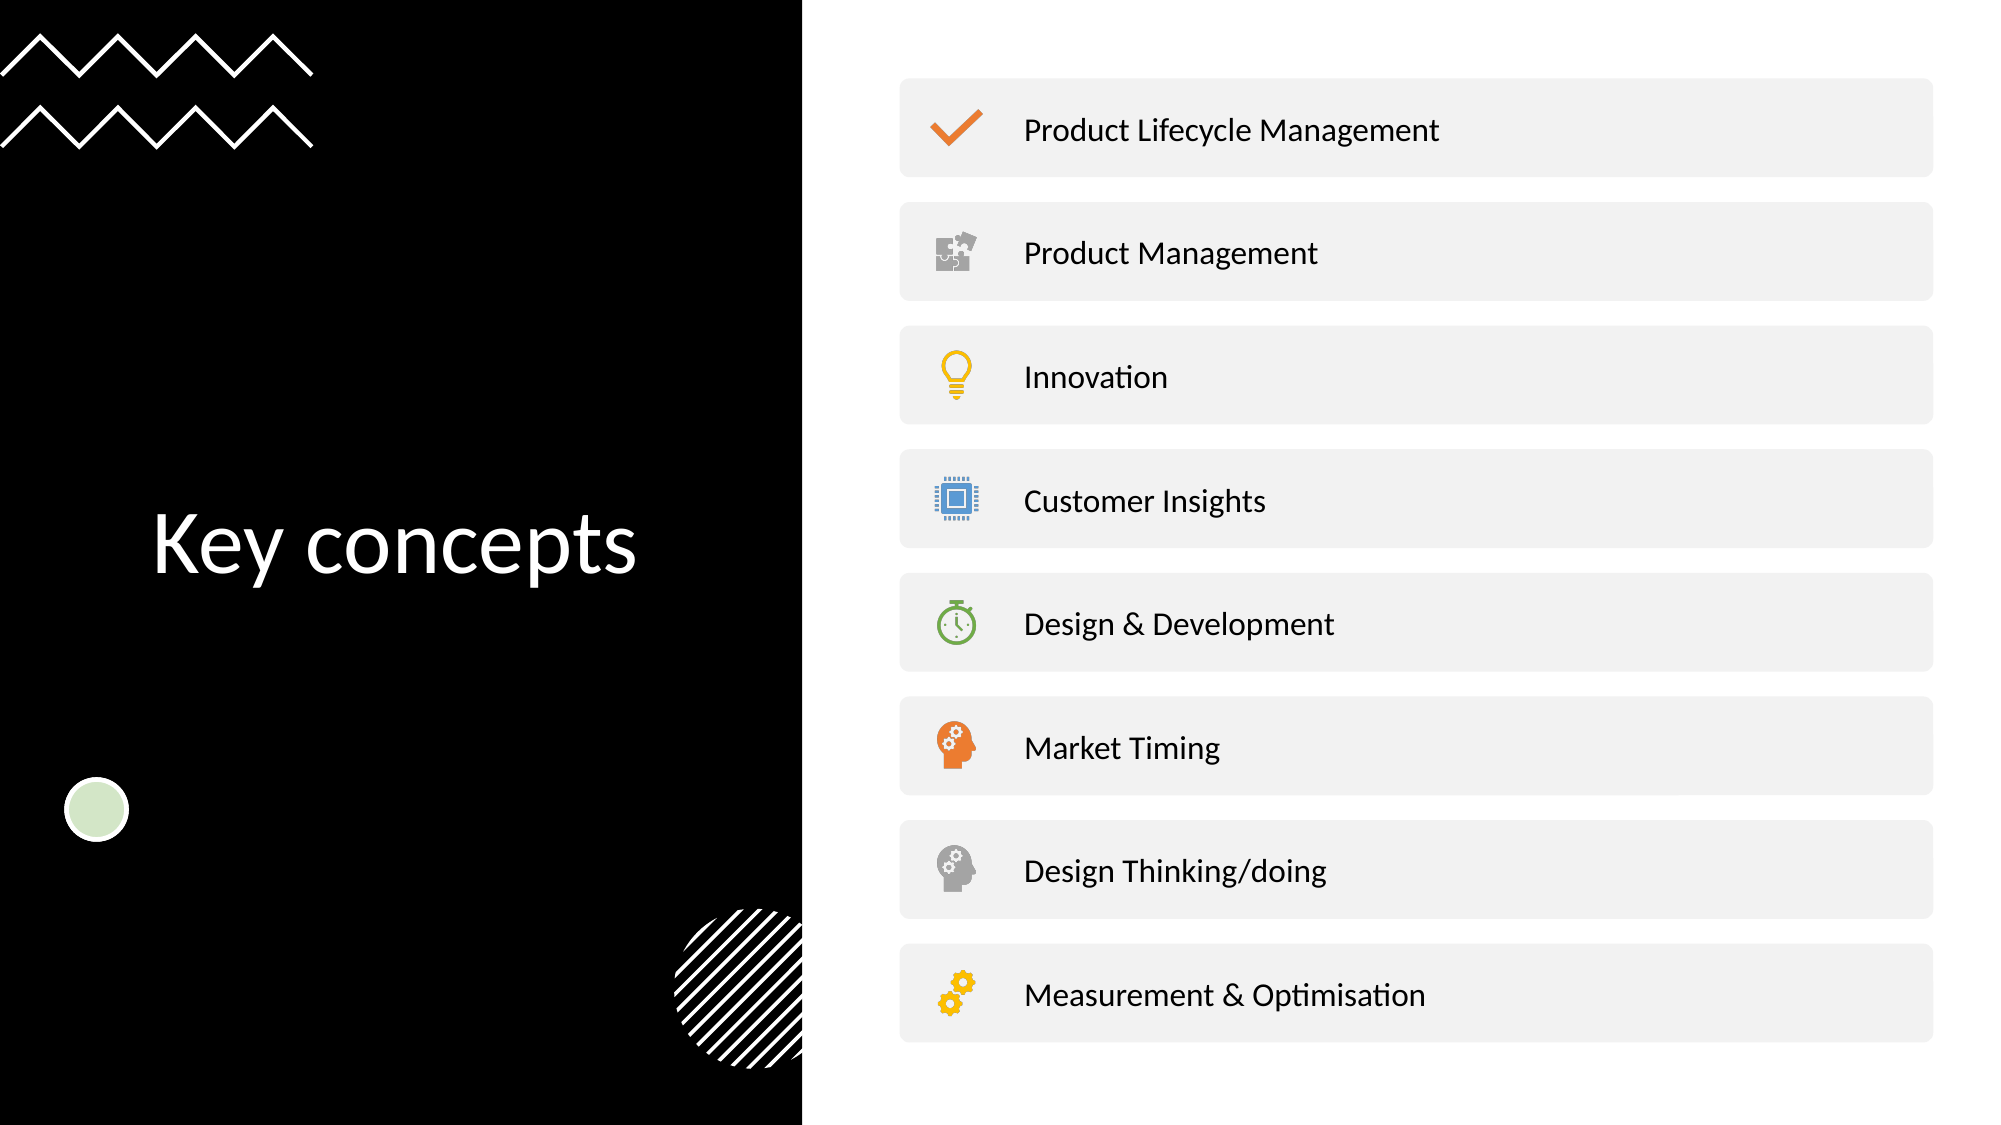

Product Lifecycle Management
Product Management
Innovation
Customer Insights
Design & Development
Market Timing
Design Thinking/doing
Measurement & Optimisation
# Key concepts